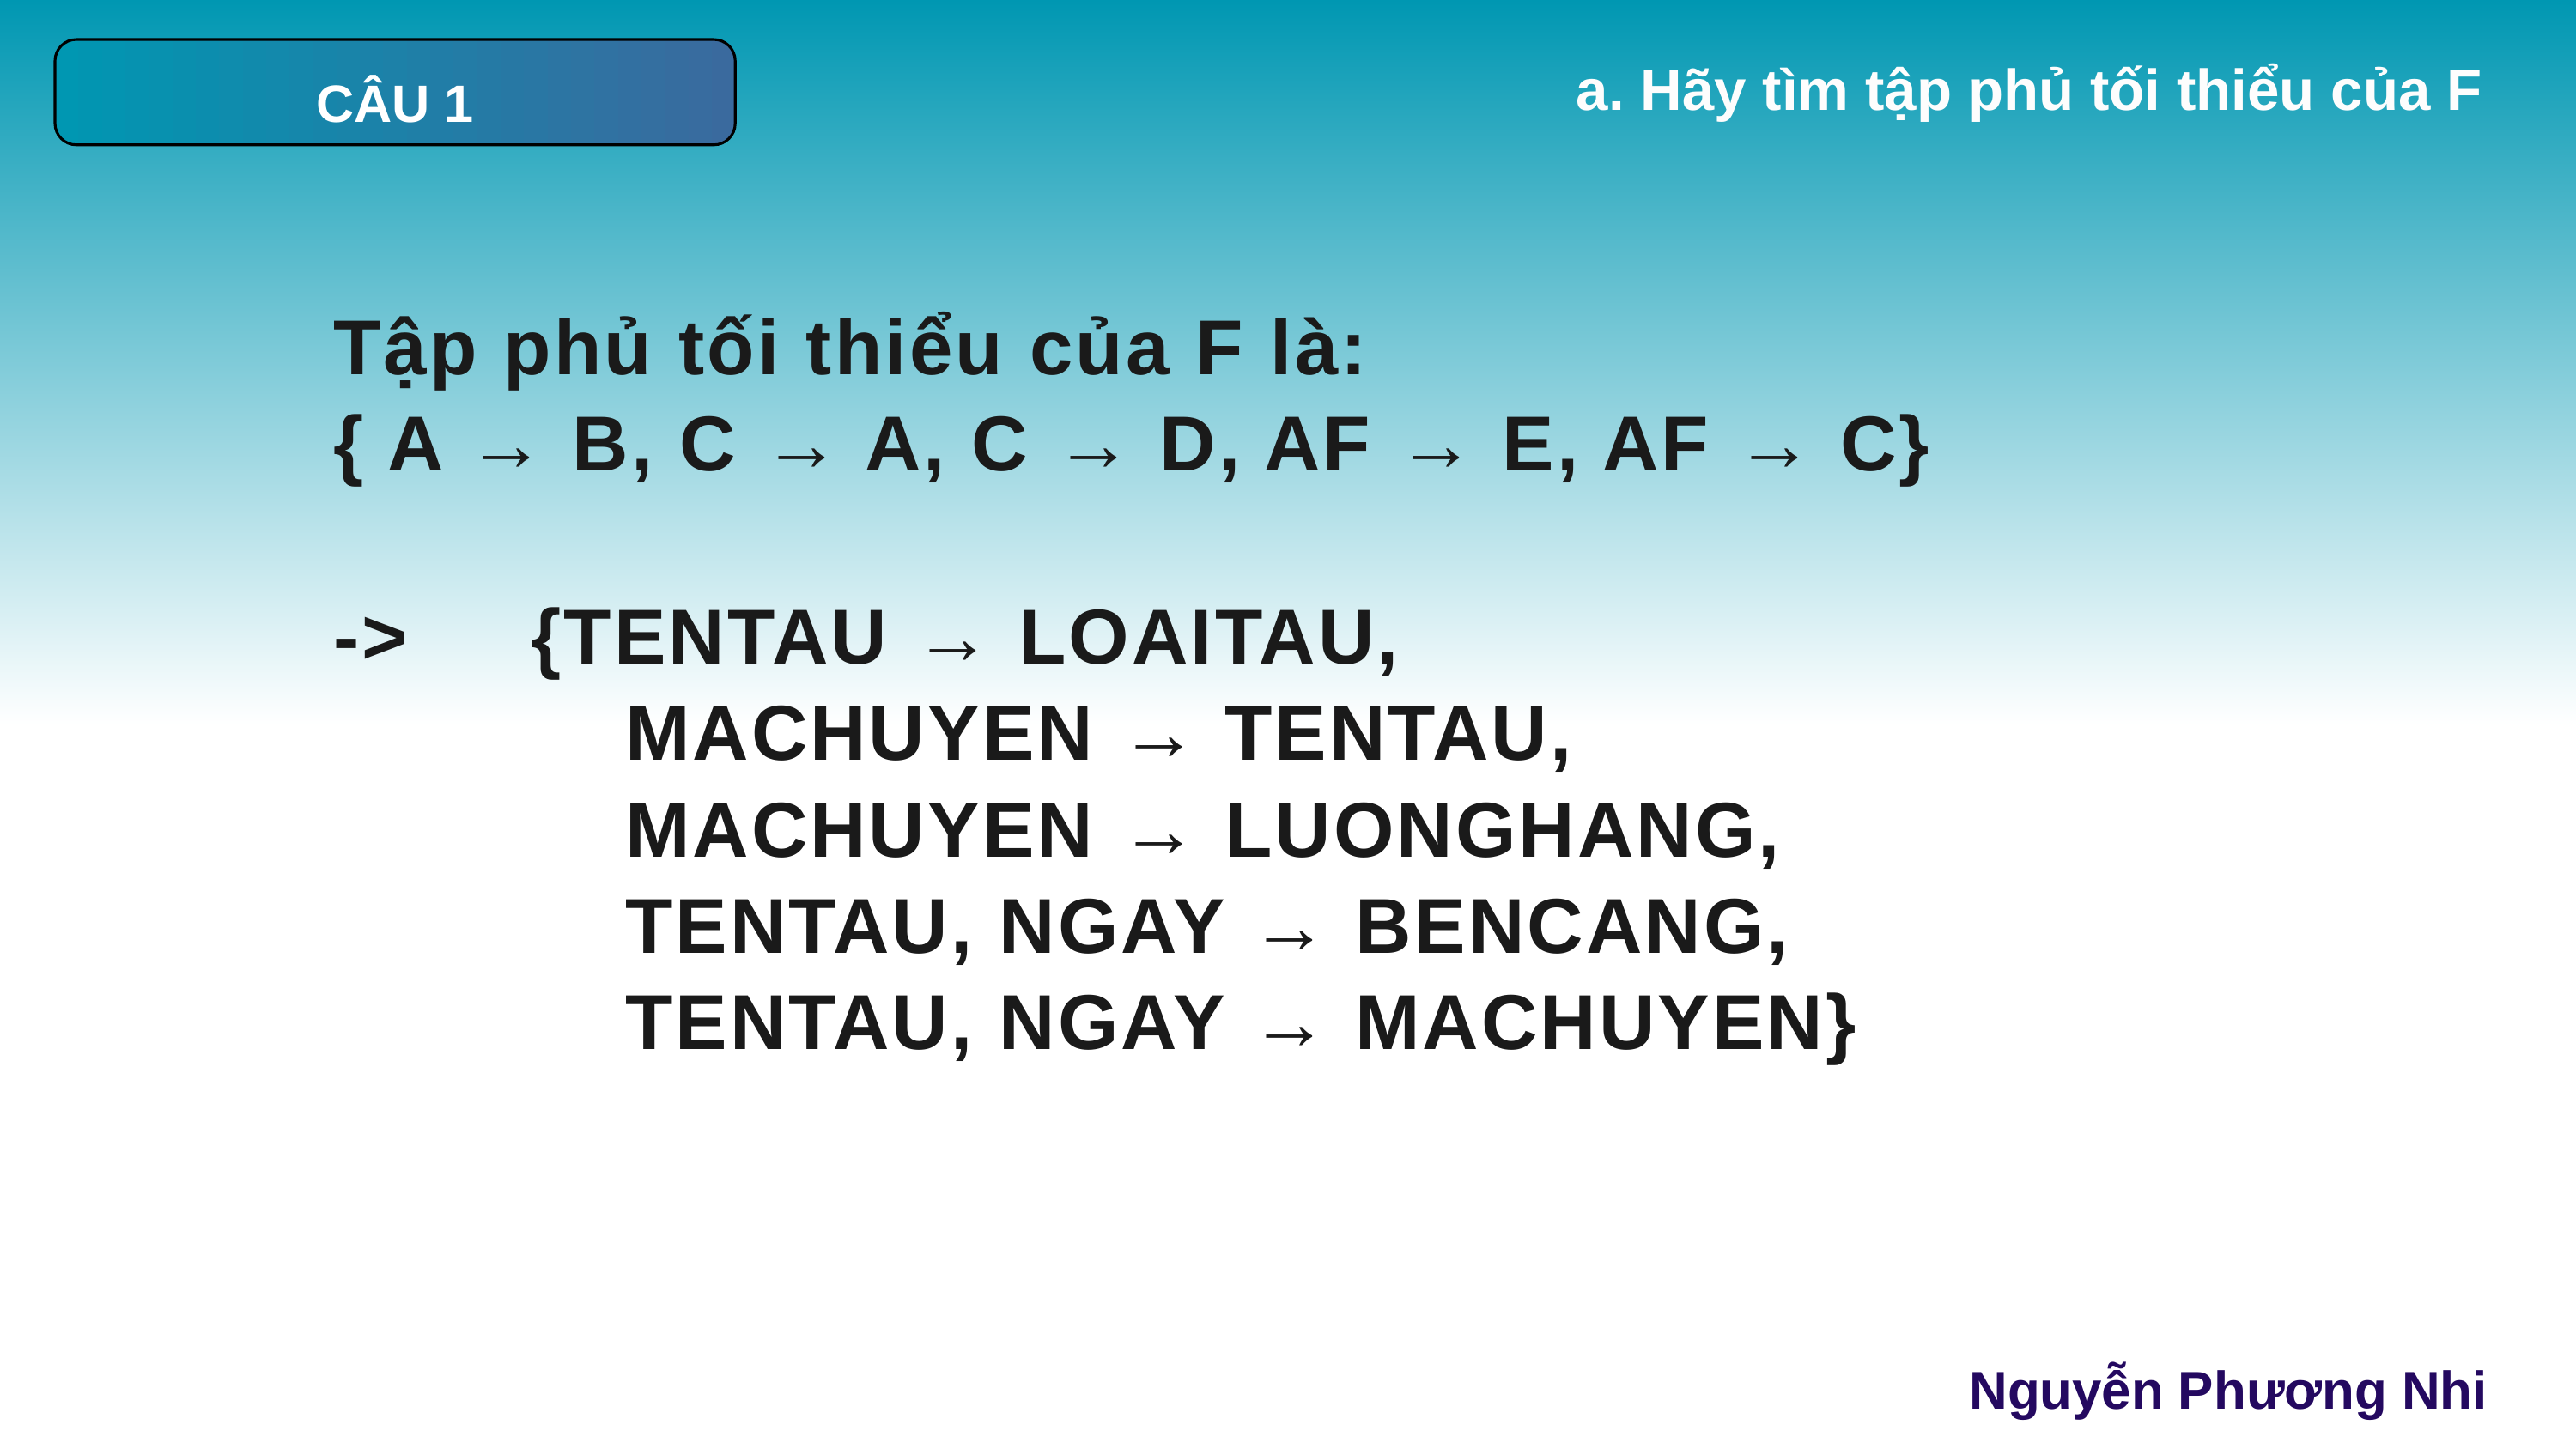

CÂU 1
a. Hãy tìm tập phủ tối thiểu của F
Tập phủ tối thiểu của F là:
{ A → B, C → A, C → D, AF → E, AF → C}

->     {TENTAU → LOAITAU,
            MACHUYEN → TENTAU,
            MACHUYEN → LUONGHANG,
            TENTAU, NGAY → BENCANG,
            TENTAU, NGAY → MACHUYEN}

Nguyễn Phương Nhi